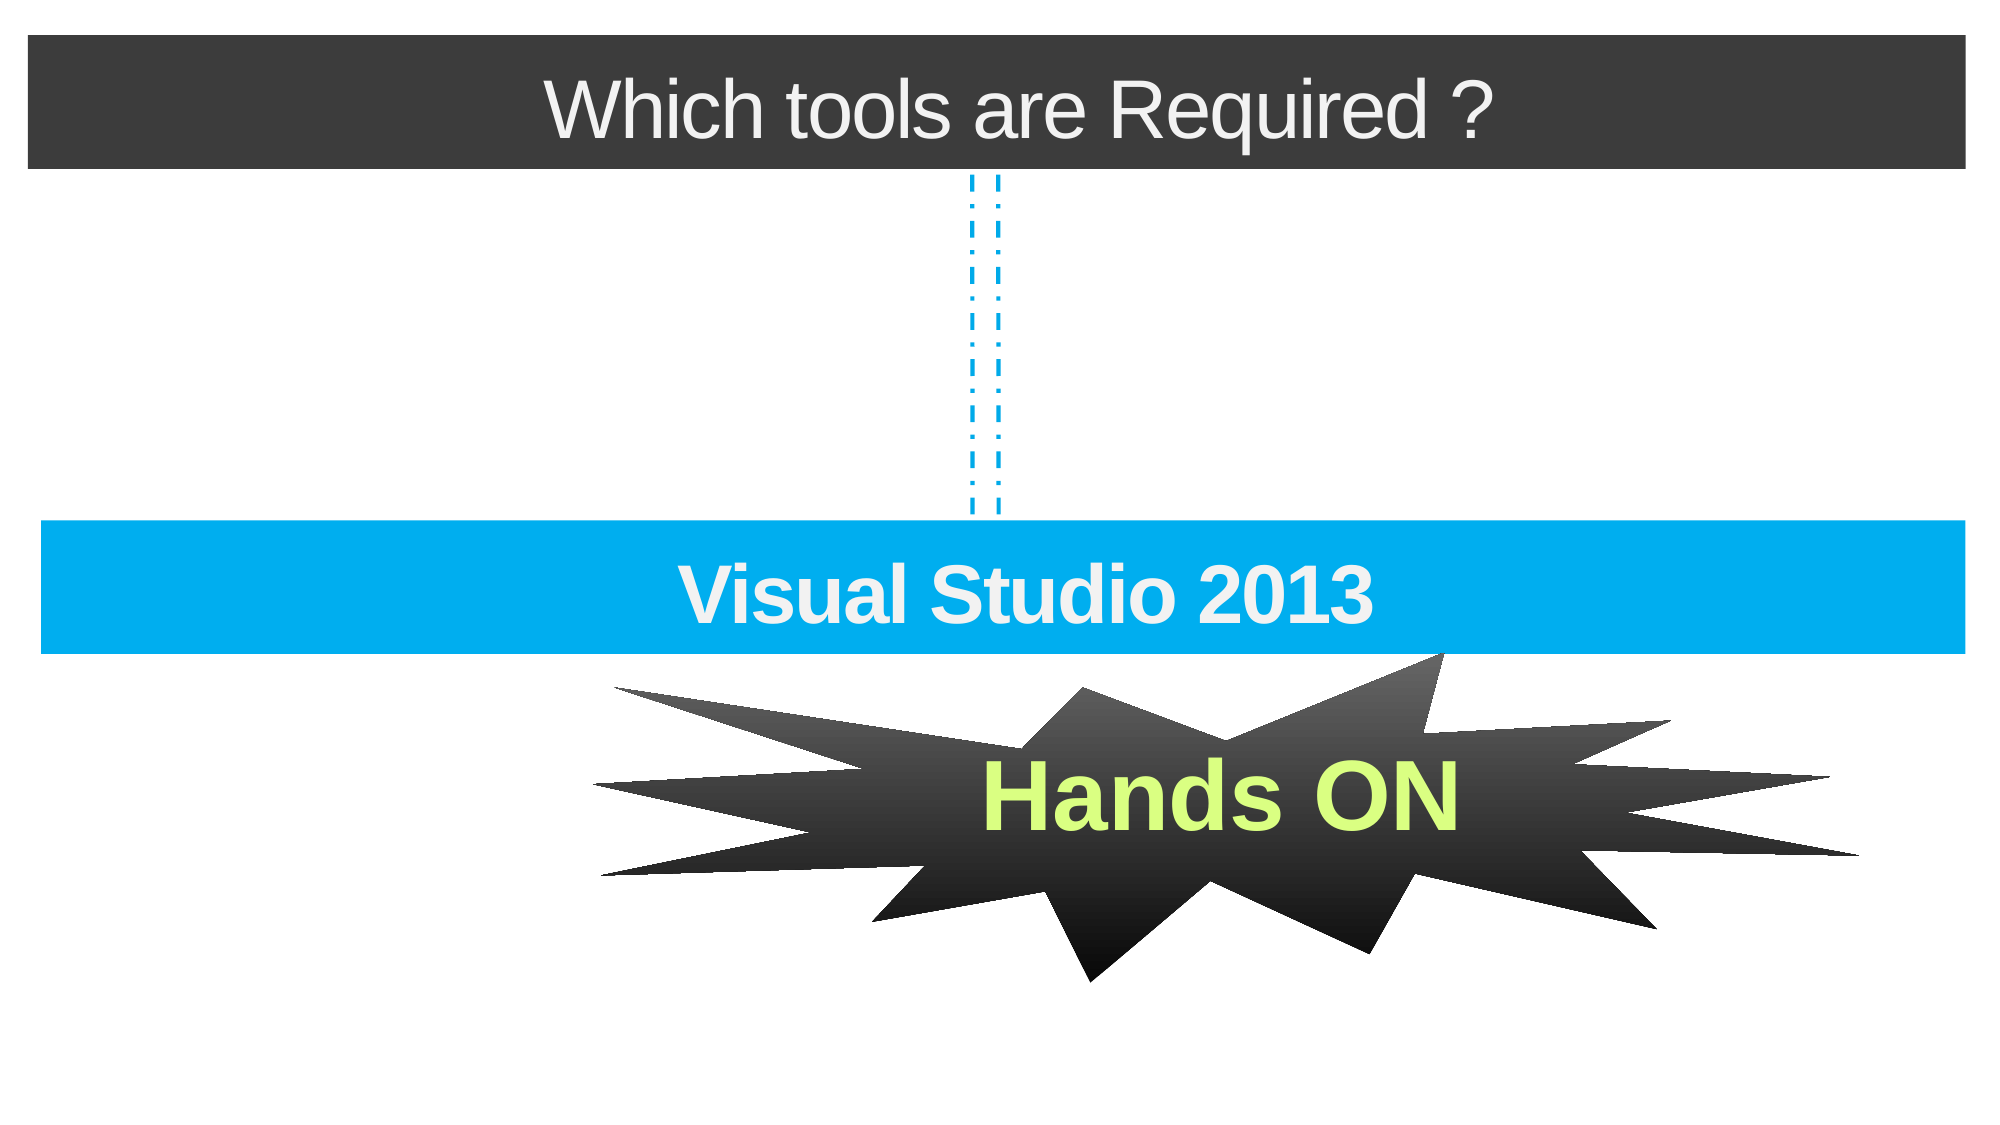

Which tools are Required ?

Visual Studio 2013
Hands ON